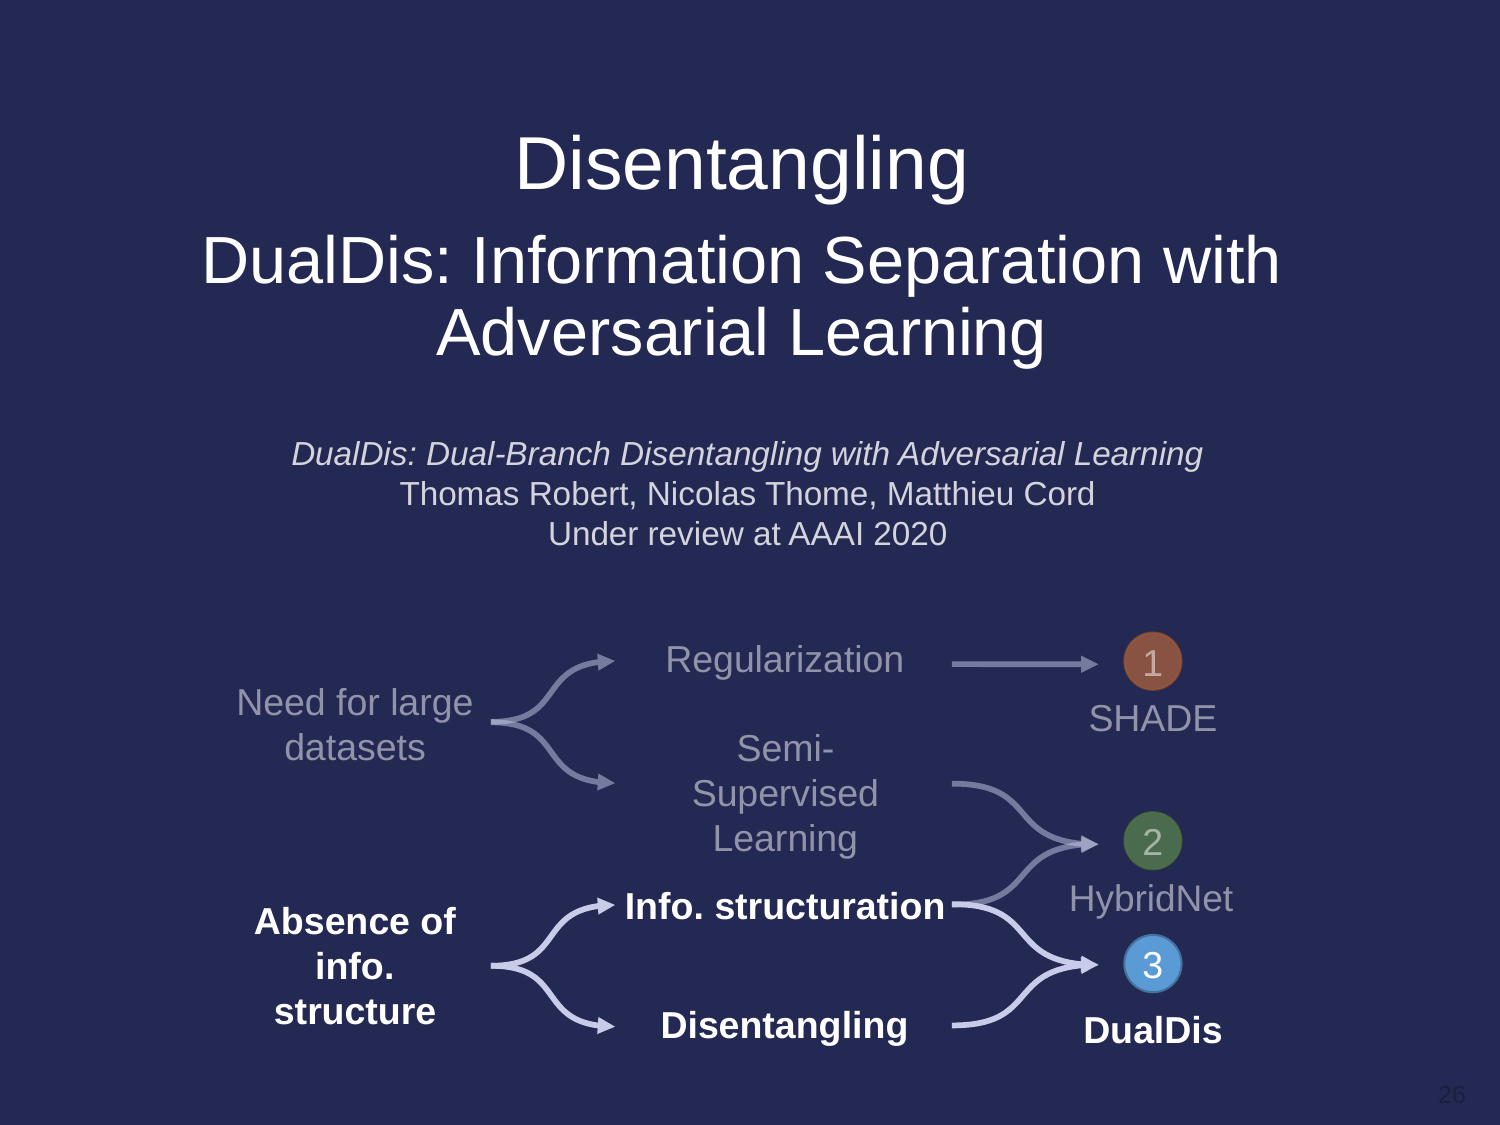

# Disentangling DualDis: Information Separation with Adversarial Learning
DualDis: Dual-Branch Disentangling with Adversarial Learning
Thomas Robert, Nicolas Thome, Matthieu Cord
Under review at AAAI 2020
Regularization
1

Need for large datasets
SHADE

Semi-Supervised Learning

2

HybridNet
Info. structuration

Absence of info. structure
3

Disentangling
DualDis
26